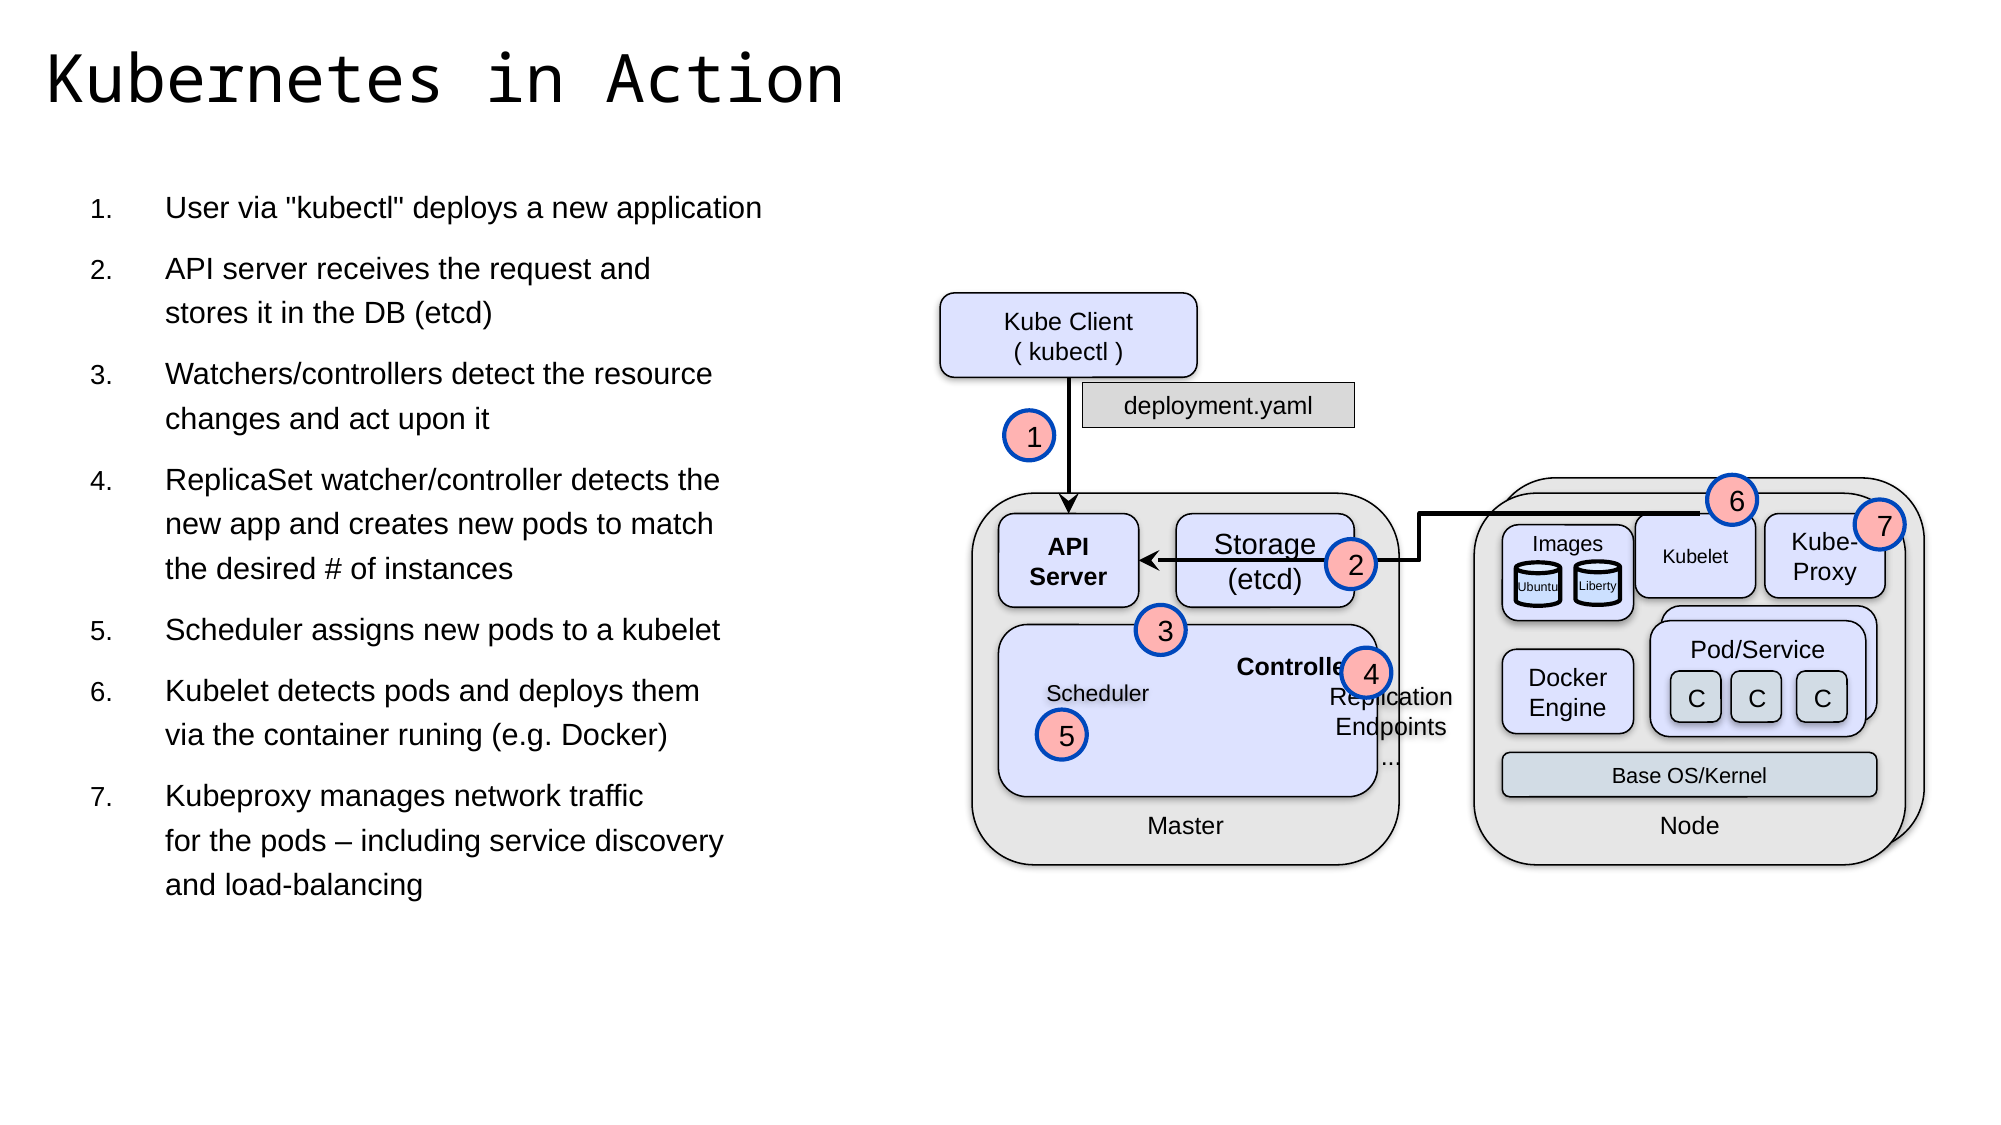

# Kubernetes in Action
User via "kubectl" deploys a new application
API server receives the request and
stores it in the DB (etcd)
Watchers/controllers detect the resource
changes and act upon it
ReplicaSet watcher/controller detects the
new app and creates new pods to match
the desired # of instances
Scheduler assigns new pods to a kubelet
Kubelet detects pods and deploys them
via the container runing (e.g. Docker)
Kubeproxy manages network traffic
for the pods – including service discovery
and load-balancing
Kube Client
( kubectl )
deployment.yaml
1
6
Node
Master
Node
7
API Server
Kubelet
Kube-Proxy
Storage
(etcd)
Images
2
Liberty
Ubuntu
3
Pod
Pod/Service
Controllers
Replication
Endpoints
...
4
Docker Engine
Scheduler
C
C
C
5
Base OS/Kernel